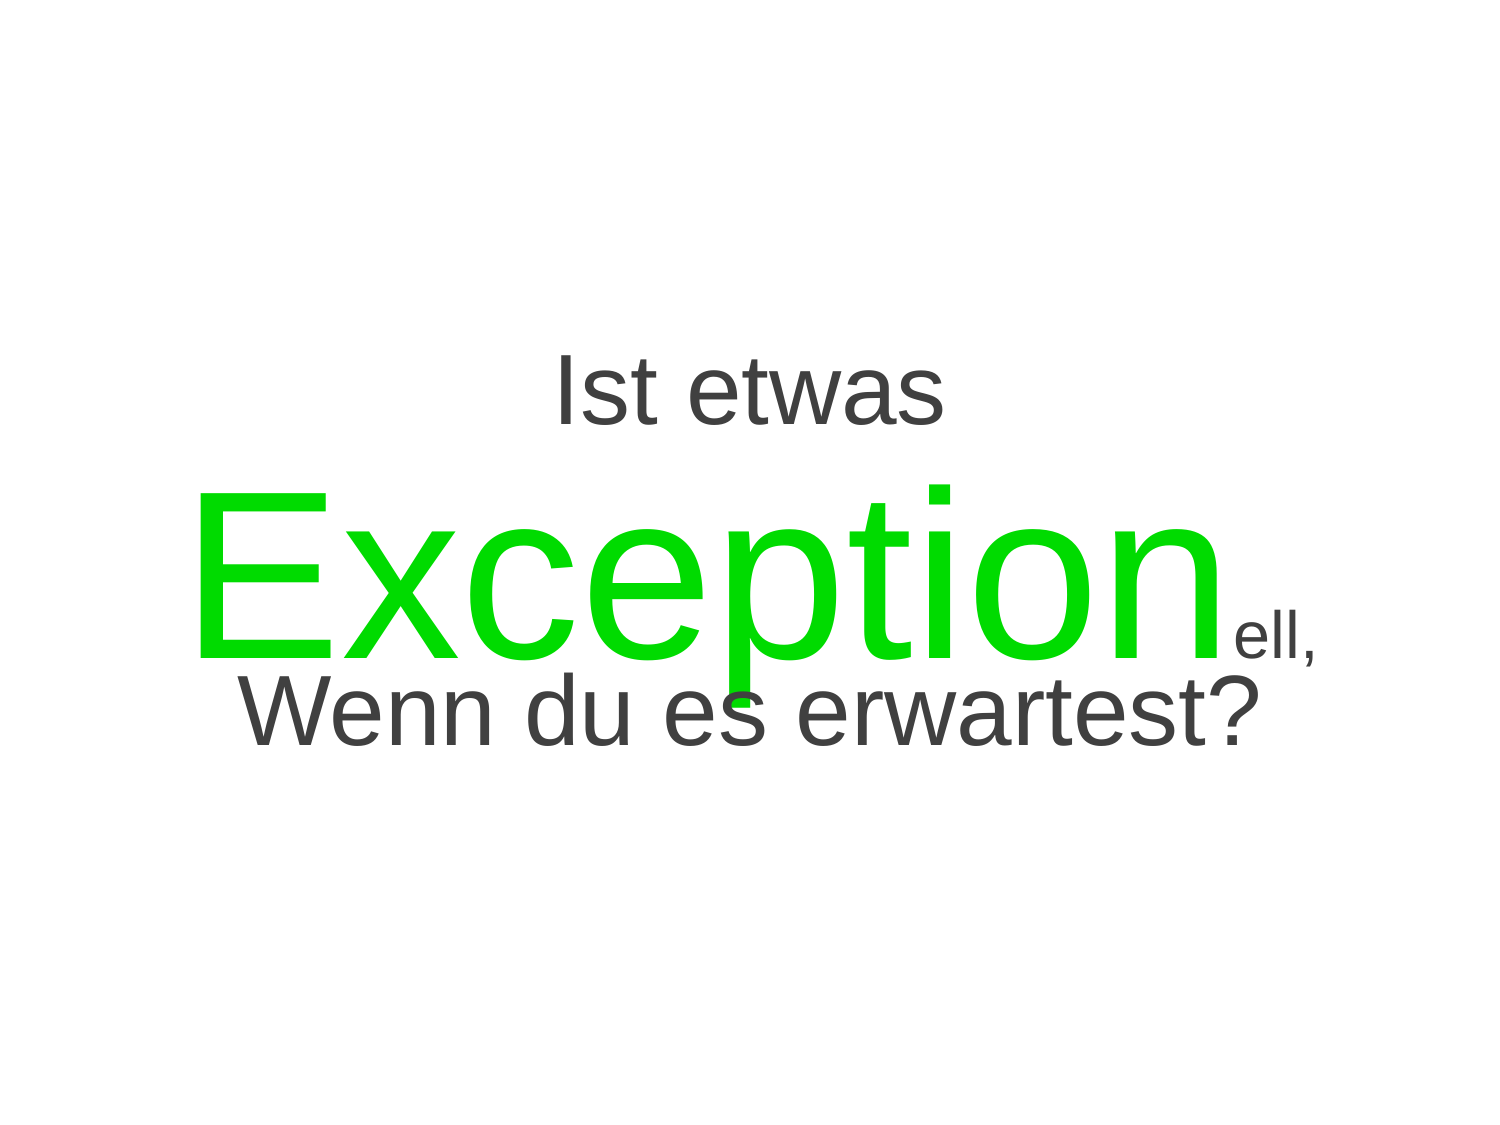

Ist etwas
# Exceptionell,
Wenn du es erwartest?